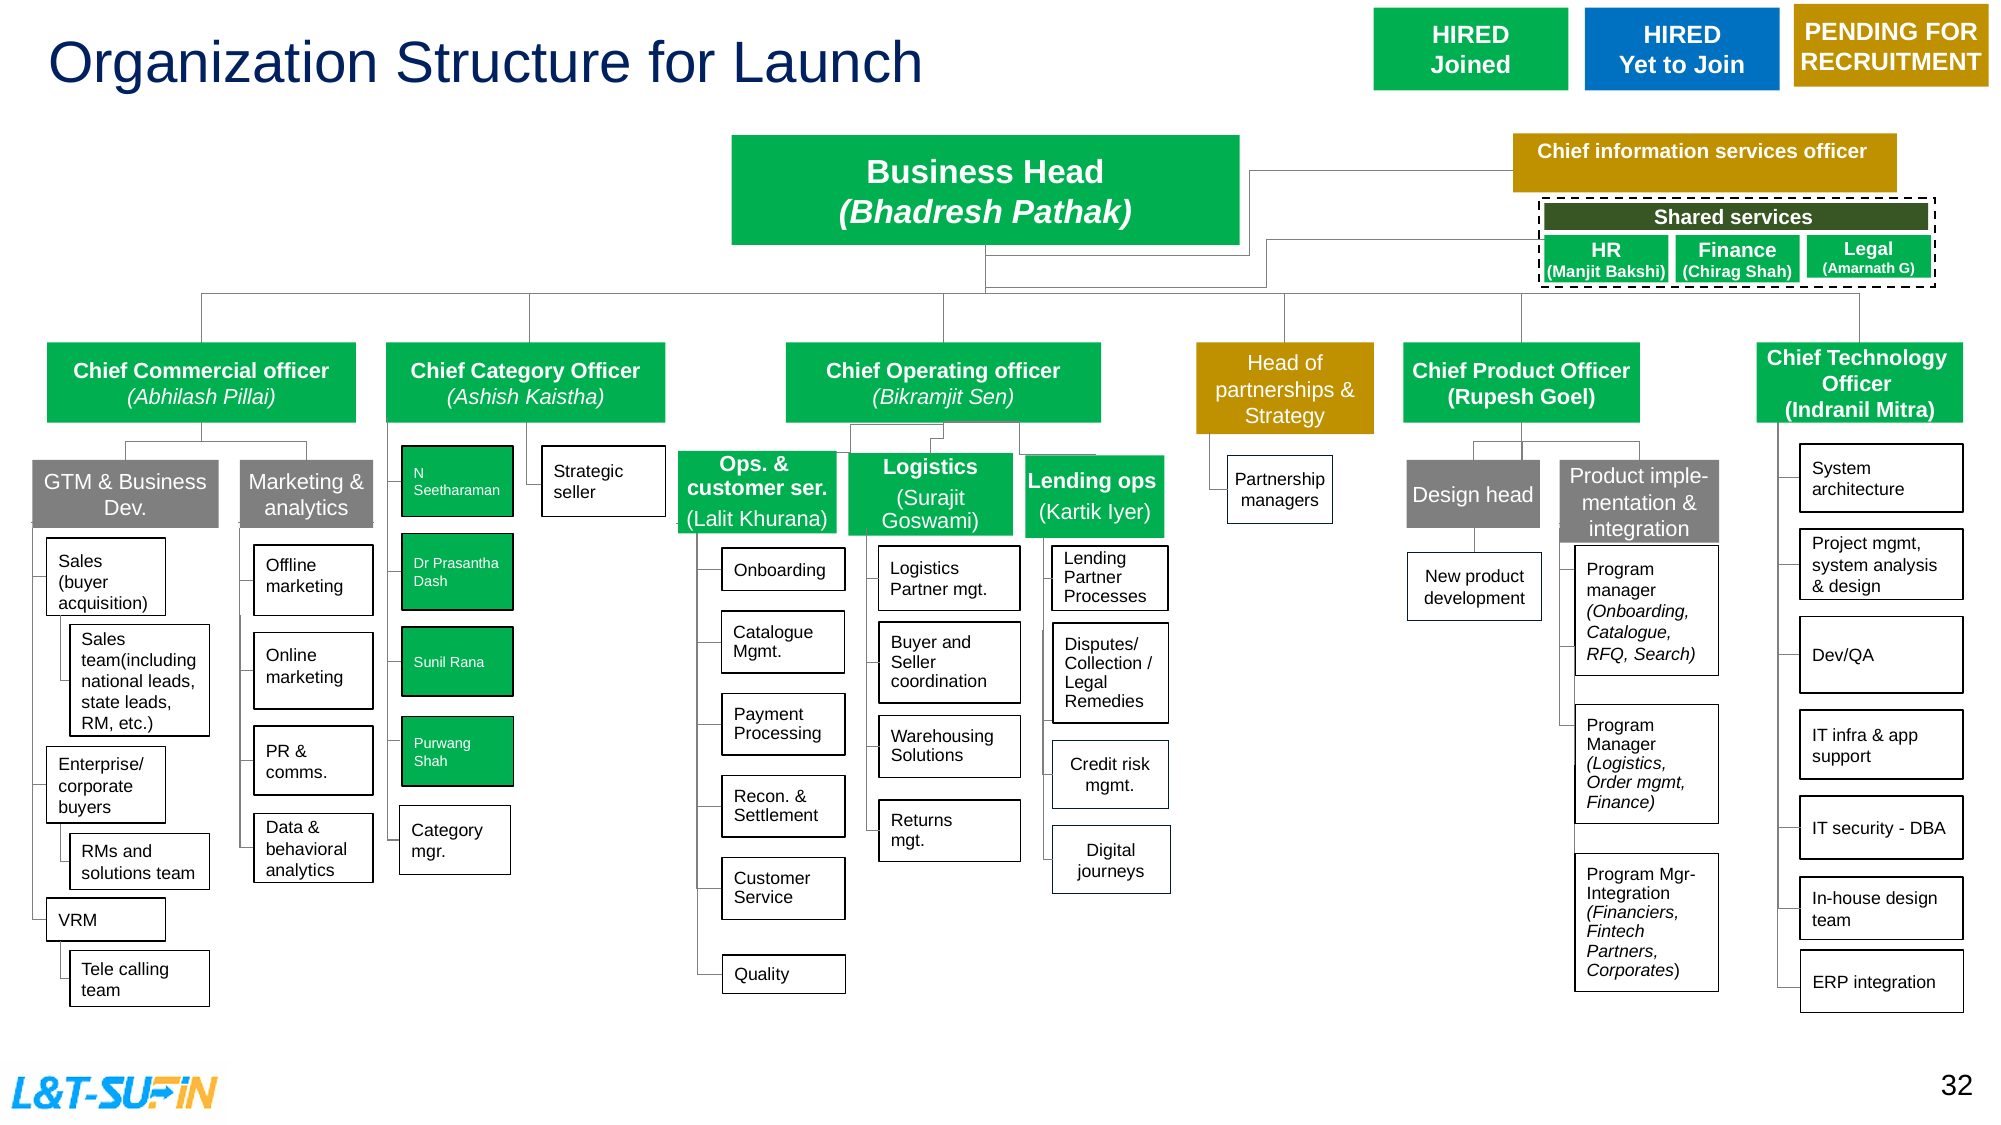

PENDING FOR RECRUITMENT
HIRED
Joined
HIRED
Yet to Join
Organization Structure for Launch
Chief information services officer

Business Head
(Bhadresh Pathak)

Shared services
Legal
(Amarnath G)
HR
(Manjit Bakshi)
Finance
(Chirag Shah)
Chief Commercial officer
(Abhilash Pillai)
Chief Category Officer
(Ashish Kaistha)
Chief Operating officer
(Bikramjit Sen)
Head of partnerships & Strategy
Chief Product Officer
(Rupesh Goel)
Chief Technology
Officer
(Indranil Mitra)

System architecture
N Seetharaman
Strategic seller
Ops. &
customer ser.
(Lalit Khurana)
Logistics
(Surajit Goswami)
Partnership managers
Lending ops
(Kartik Iyer)
Product imple-mentation & integration
GTM & Business Dev.
Marketing & analytics
Design head

Project mgmt, system analysis & design
Dr Prasantha Dash
Sales (buyer acquisition)
Offline marketing
Program manager (Onboarding, Catalogue, RFQ, Search)
Logistics Partner mgt.
Lending Partner Processes
Onboarding
New product development
Catalogue Mgmt.
Dev/QA
Buyer and Seller coordination
Disputes/ Collection /Legal Remedies
Sales team(including national leads, state leads, RM, etc.)
Sunil Rana
Online marketing
Payment Processing
Program Manager (Logistics, Order mgmt, Finance)
IT infra & app support
Warehousing Solutions
Purwang Shah
PR & comms.
Credit risk mgmt.
Enterprise/ corporate buyers
Recon. & Settlement
IT security - DBA
Returns
mgt.
Category mgr.
Data & behavioral analytics
Digital journeys
RMs and solutions team
Program Mgr- Integration (Financiers, Fintech Partners, Corporates)
Customer Service
In-house design team
VRM
ERP integration
Tele calling team
Quality
32